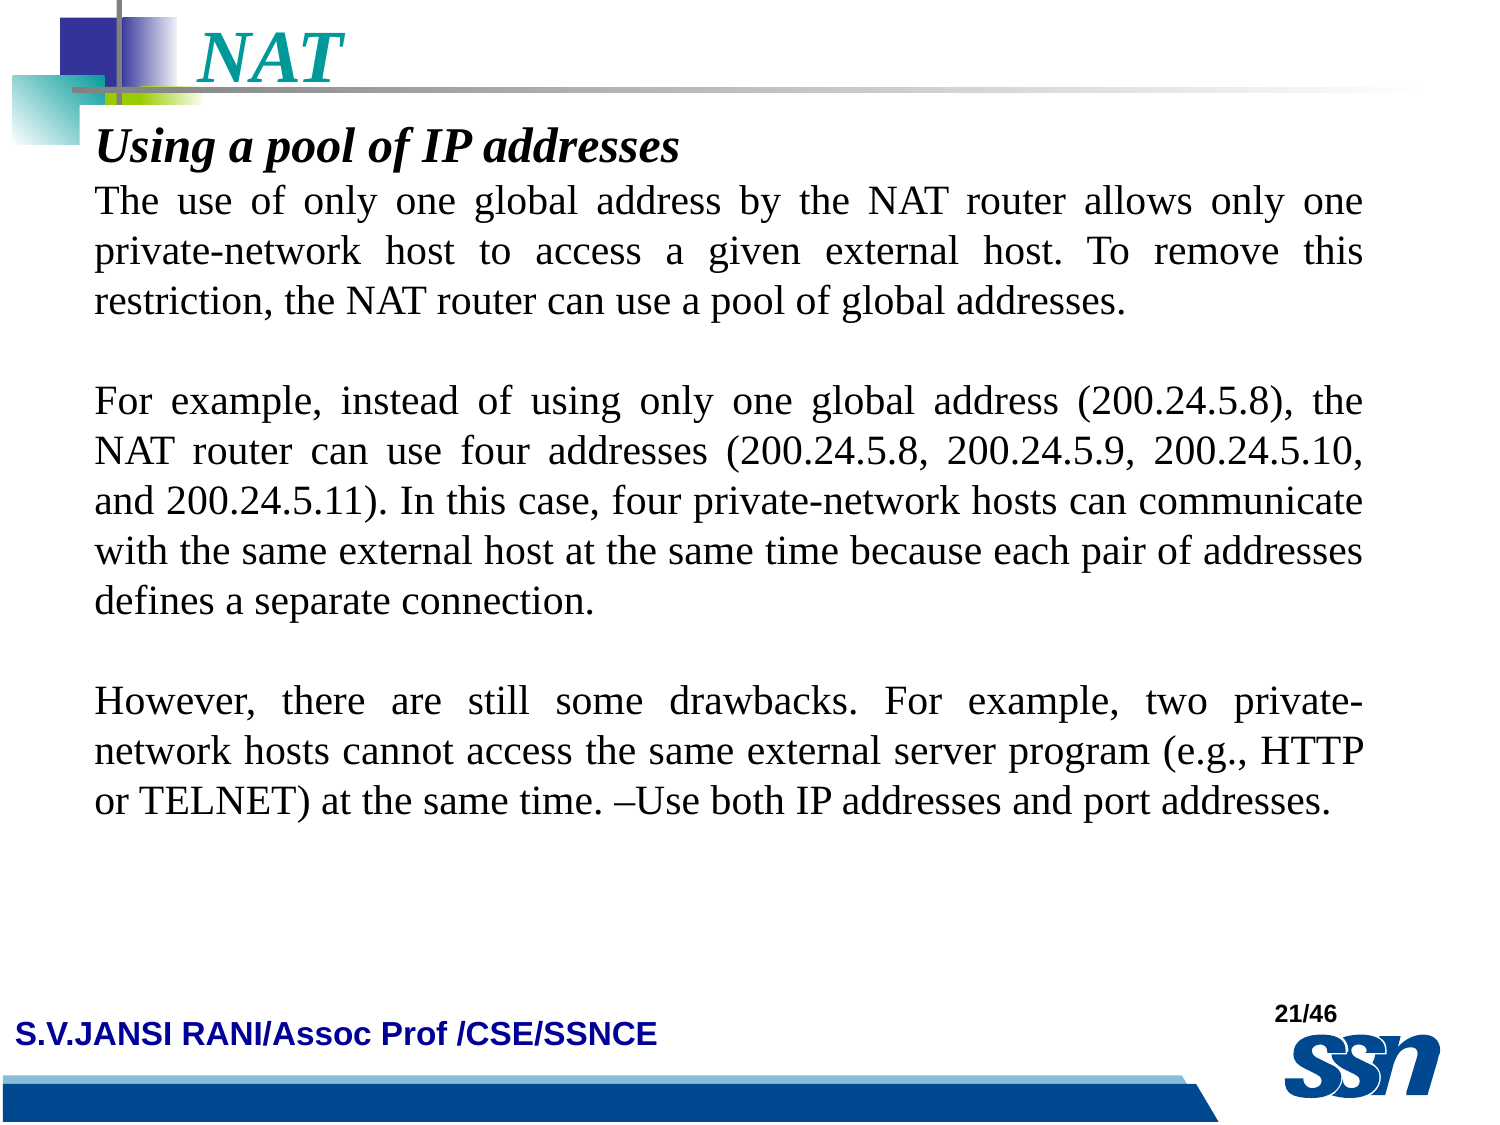

NAT

Using a pool of IP addresses
The use of only one global address by the NAT router allows only one private-network host to access a given external host. To remove this restriction, the NAT router can use a pool of global addresses.

For example, instead of using only one global address (200.24.5.8), the NAT router can use four addresses (200.24.5.8, 200.24.5.9, 200.24.5.10, and 200.24.5.11). In this case, four private-network hosts can communicate
with the same external host at the same time because each pair of addresses defines a separate connection.

However, there are still some drawbacks. For example, two private-network hosts cannot access the same external server program (e.g., HTTP or TELNET) at the same time. –Use both IP addresses and port addresses.